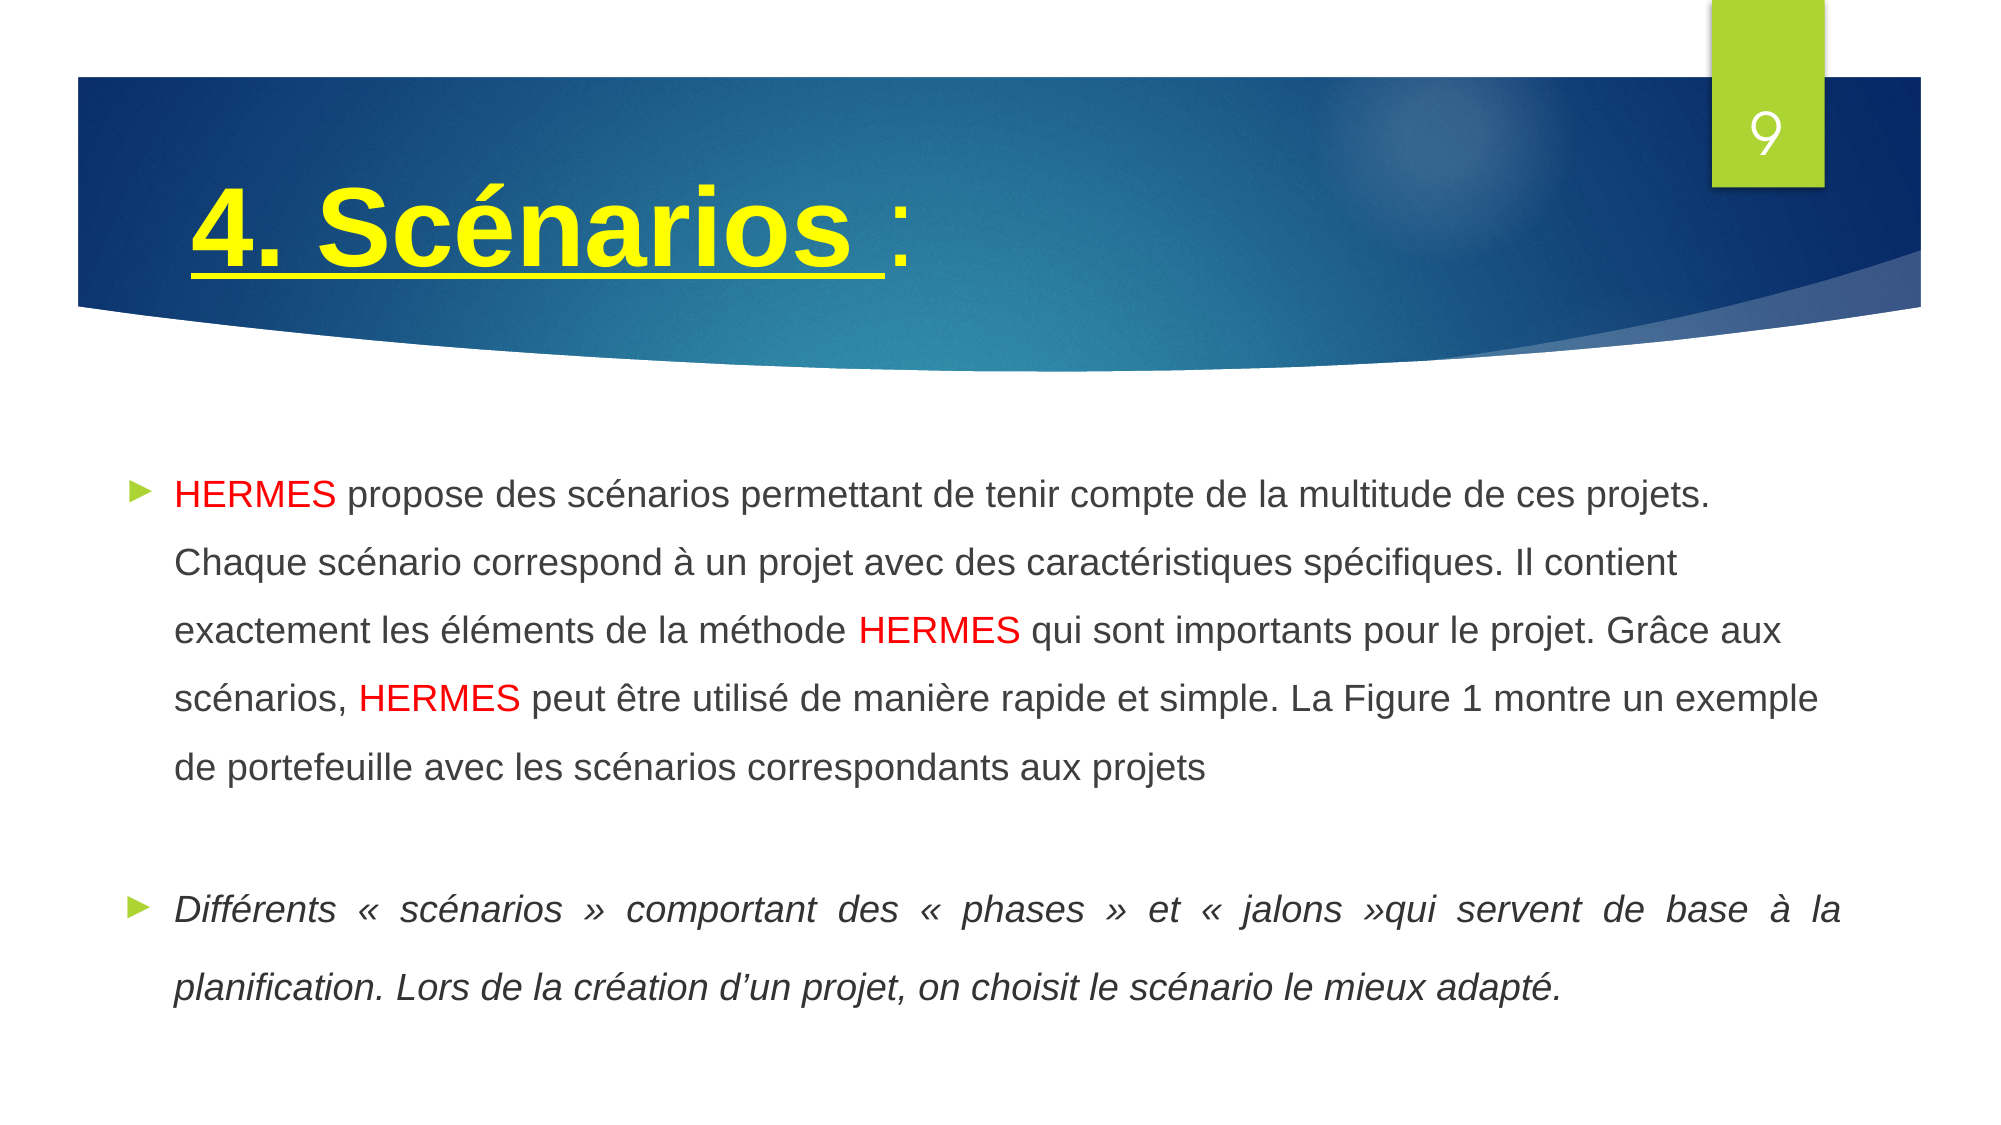

9
4. Scénarios :
#

HERMES propose des scénarios permettant de tenir compte de la multitude de ces projets. Chaque scénario correspond à un projet avec des caractéristiques spécifiques. Il contient exactement les éléments de la méthode HERMES qui sont importants pour le projet. Grâce aux scénarios, HERMES peut être utilisé de manière rapide et simple. La Figure 1 montre un exemple de portefeuille avec les scénarios correspondants aux projets

Différents « scénarios » comportant des « phases » et « jalons »qui servent de base à la planification. Lors de la création d’un projet, on choisit le scénario le mieux adapté.